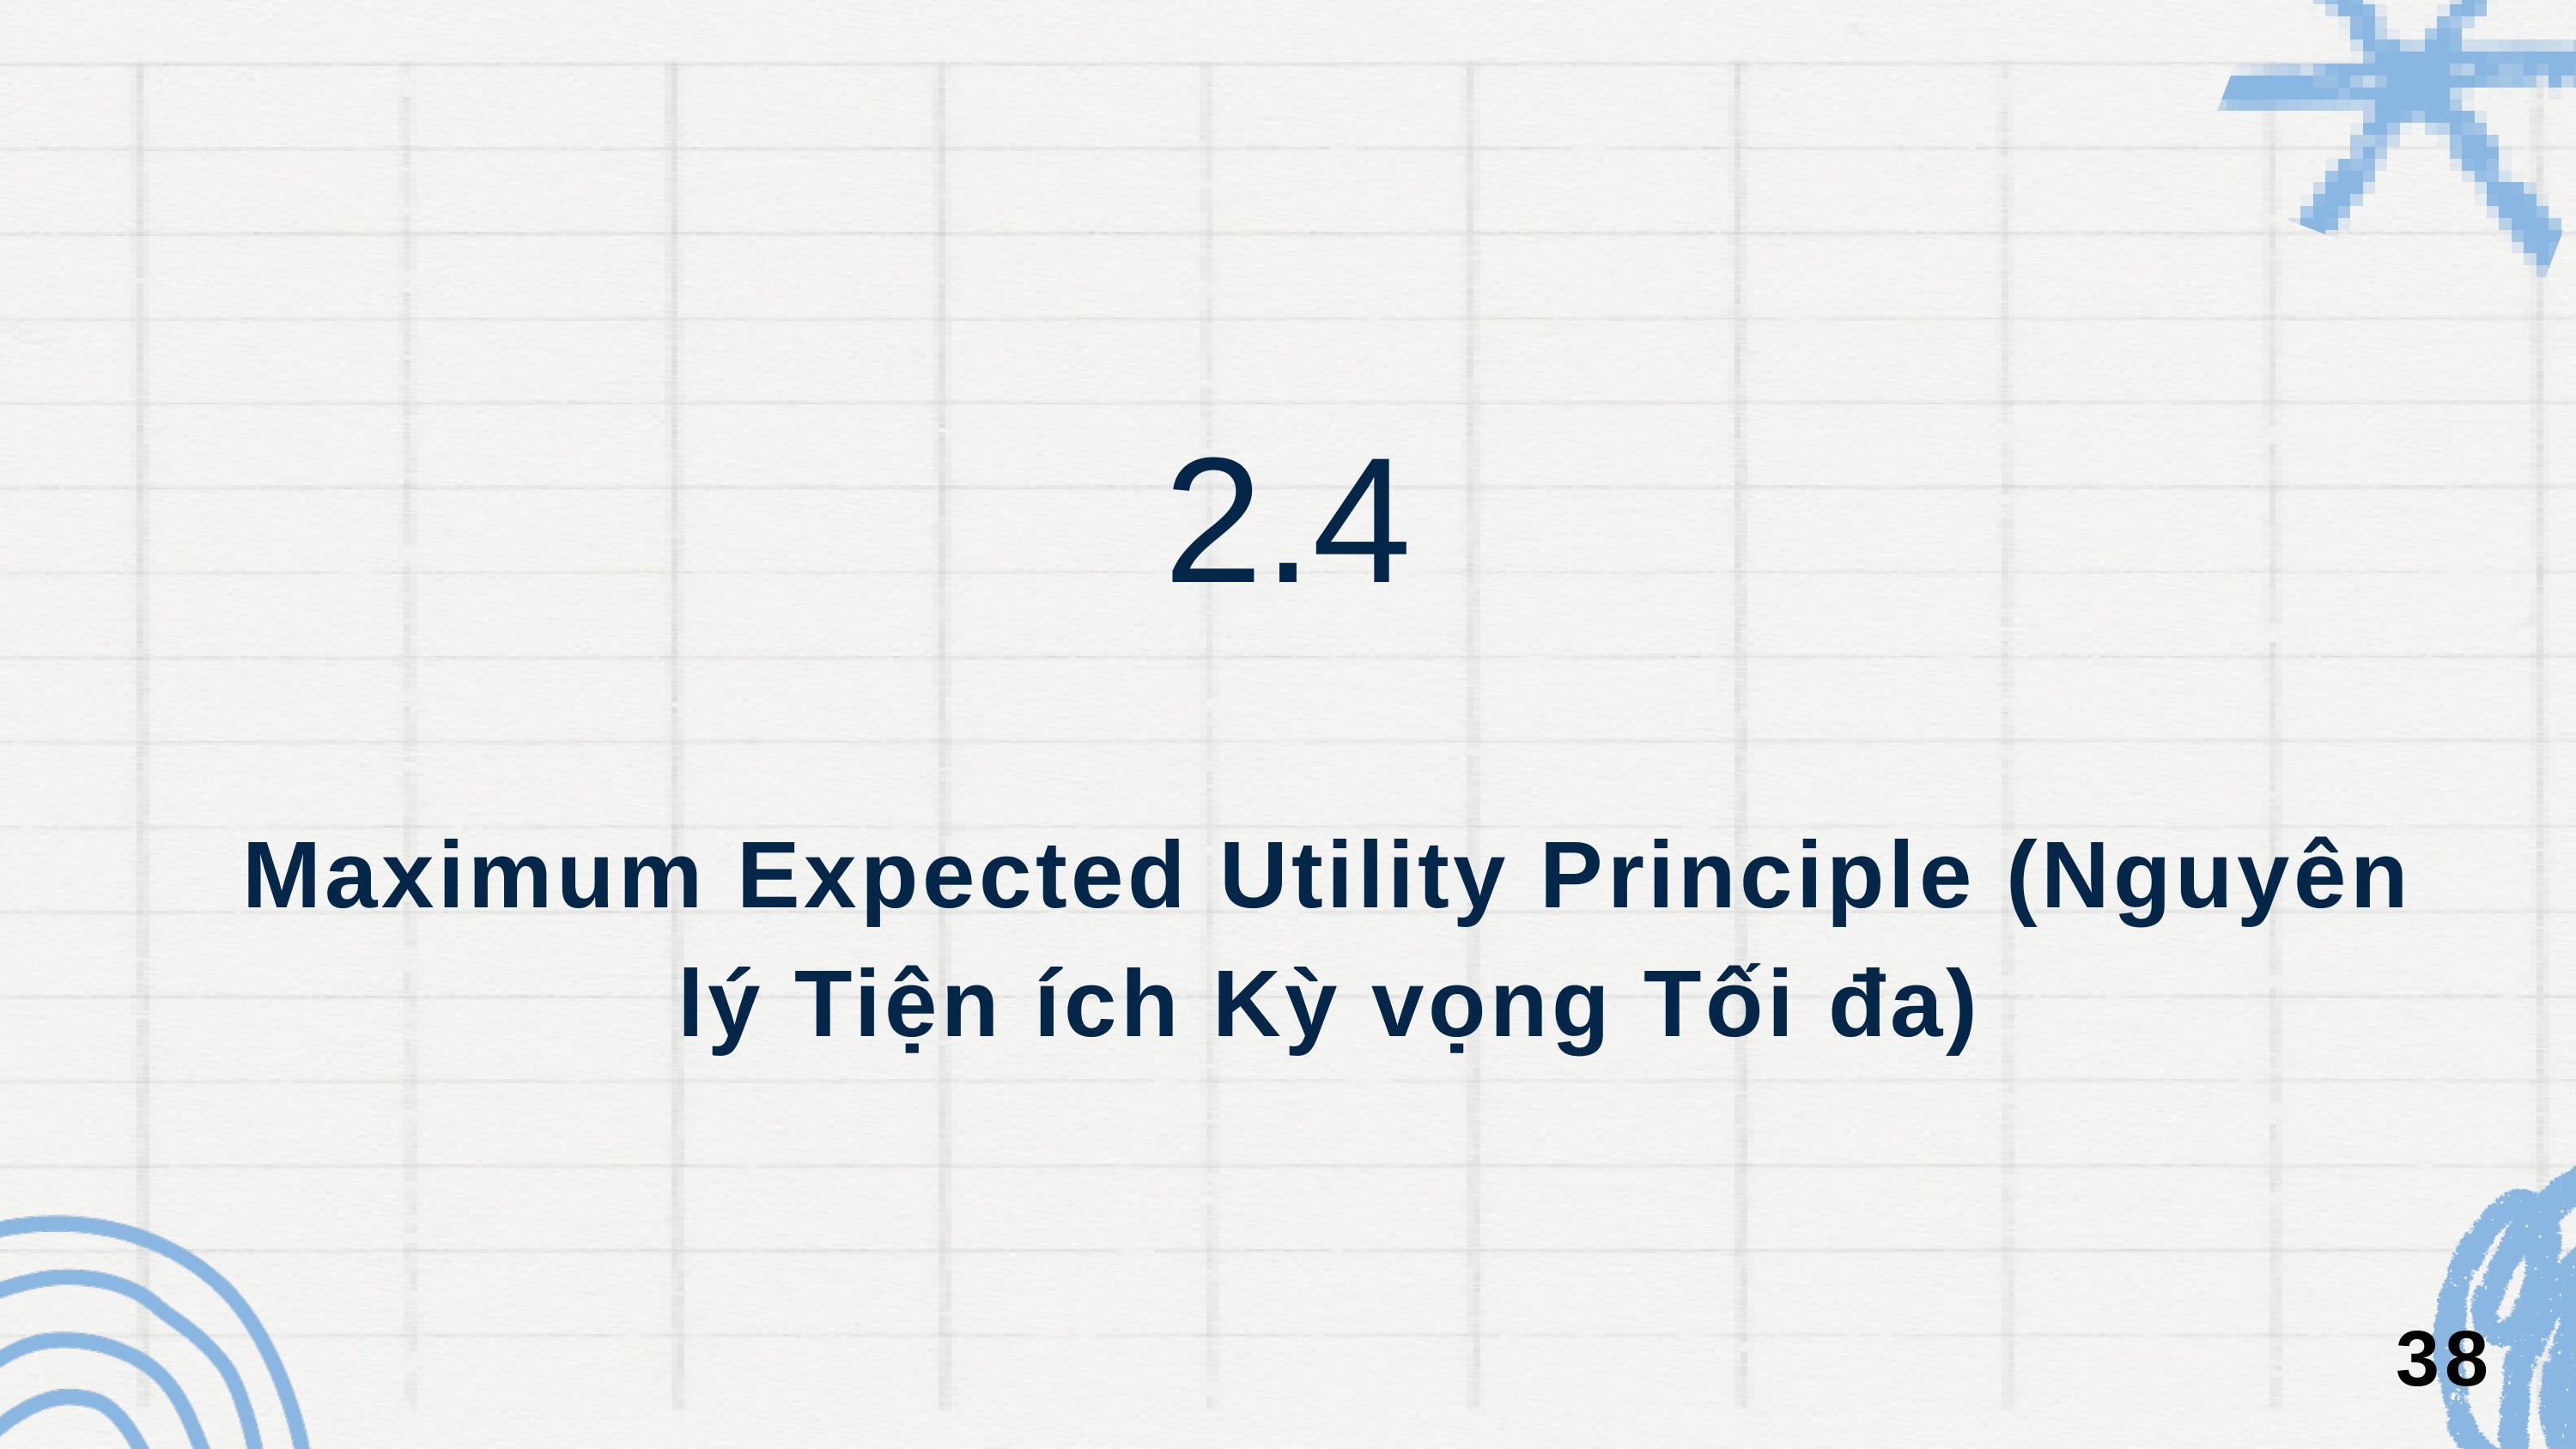

2.4
Maximum Expected Utility Principle (Nguyên lý Tiện ích Kỳ vọng Tối đa)

38